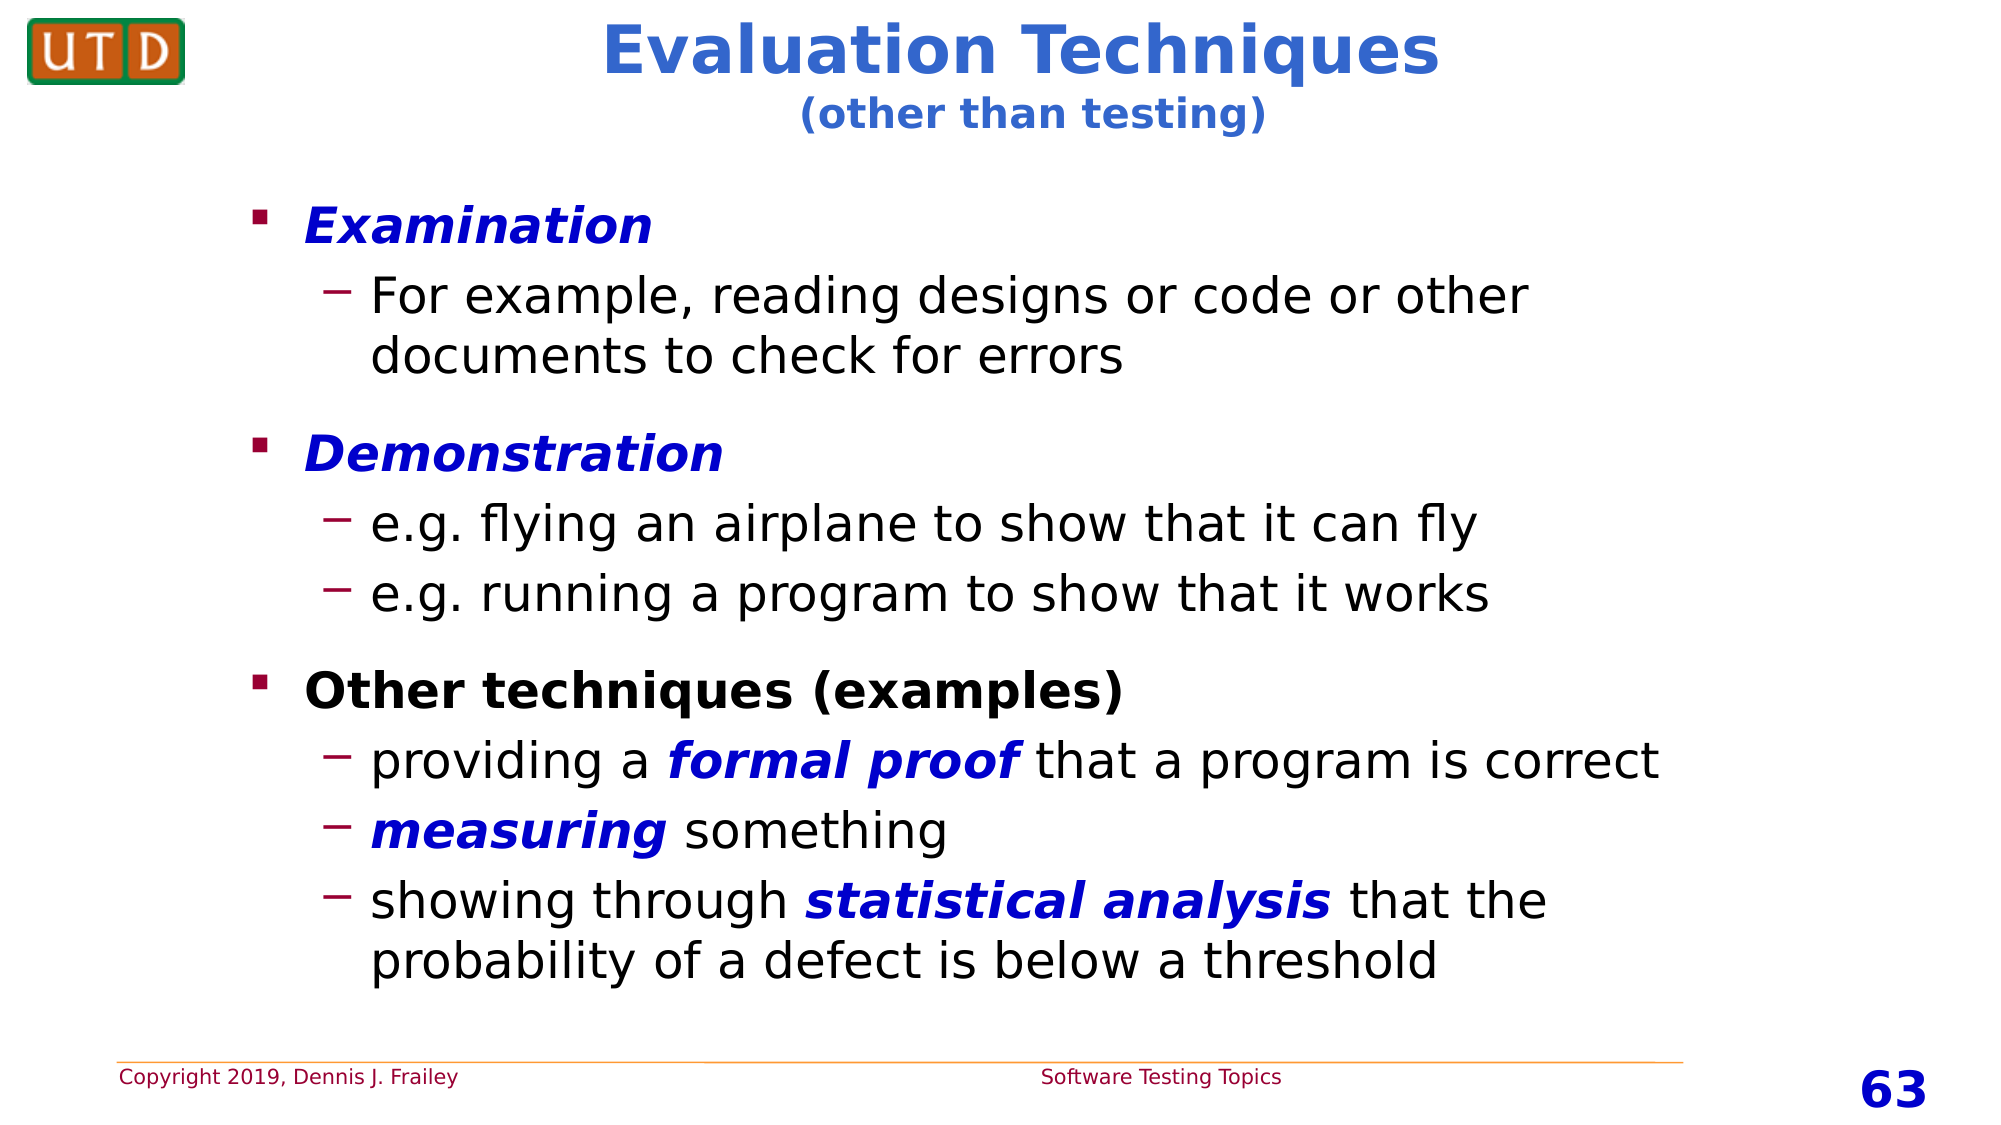

# Evaluation Techniques (other than testing)
Examination
For example, reading designs or code or other documents to check for errors
Demonstration
e.g. flying an airplane to show that it can fly
e.g. running a program to show that it works
Other techniques (examples)
providing a formal proof that a program is correct
measuring something
showing through statistical analysis that the probability of a defect is below a threshold